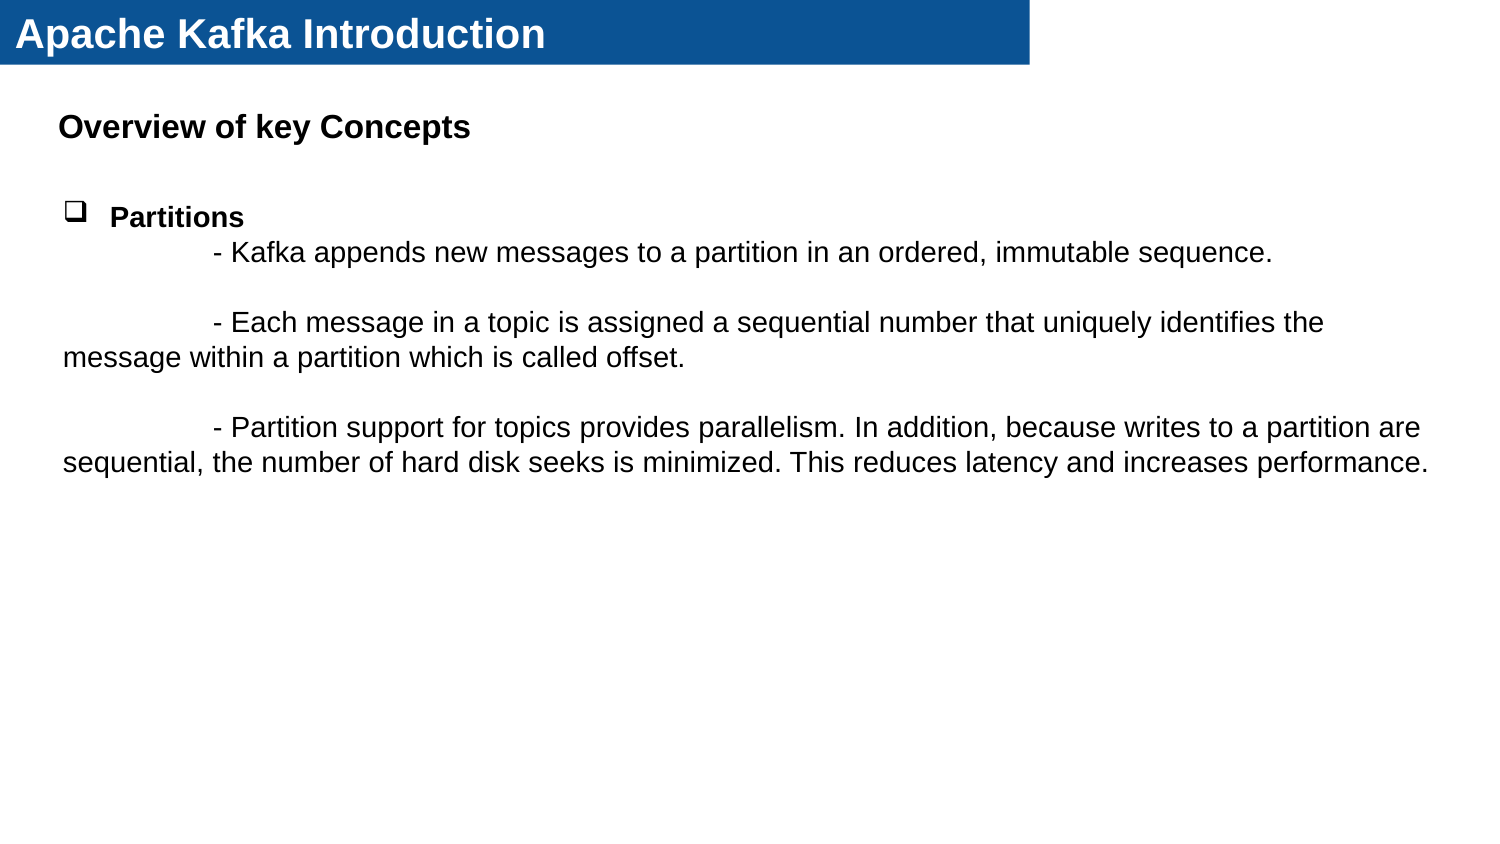

Apache Kafka Introduction

Overview of key Concepts

Partitions
	- Kafka appends new messages to a partition in an ordered, immutable sequence.

	- Each message in a topic is assigned a sequential number that uniquely identifies the message within a partition which is called offset.

	- Partition support for topics provides parallelism. In addition, because writes to a partition are sequential, the number of hard disk seeks is minimized. This reduces latency and increases performance.